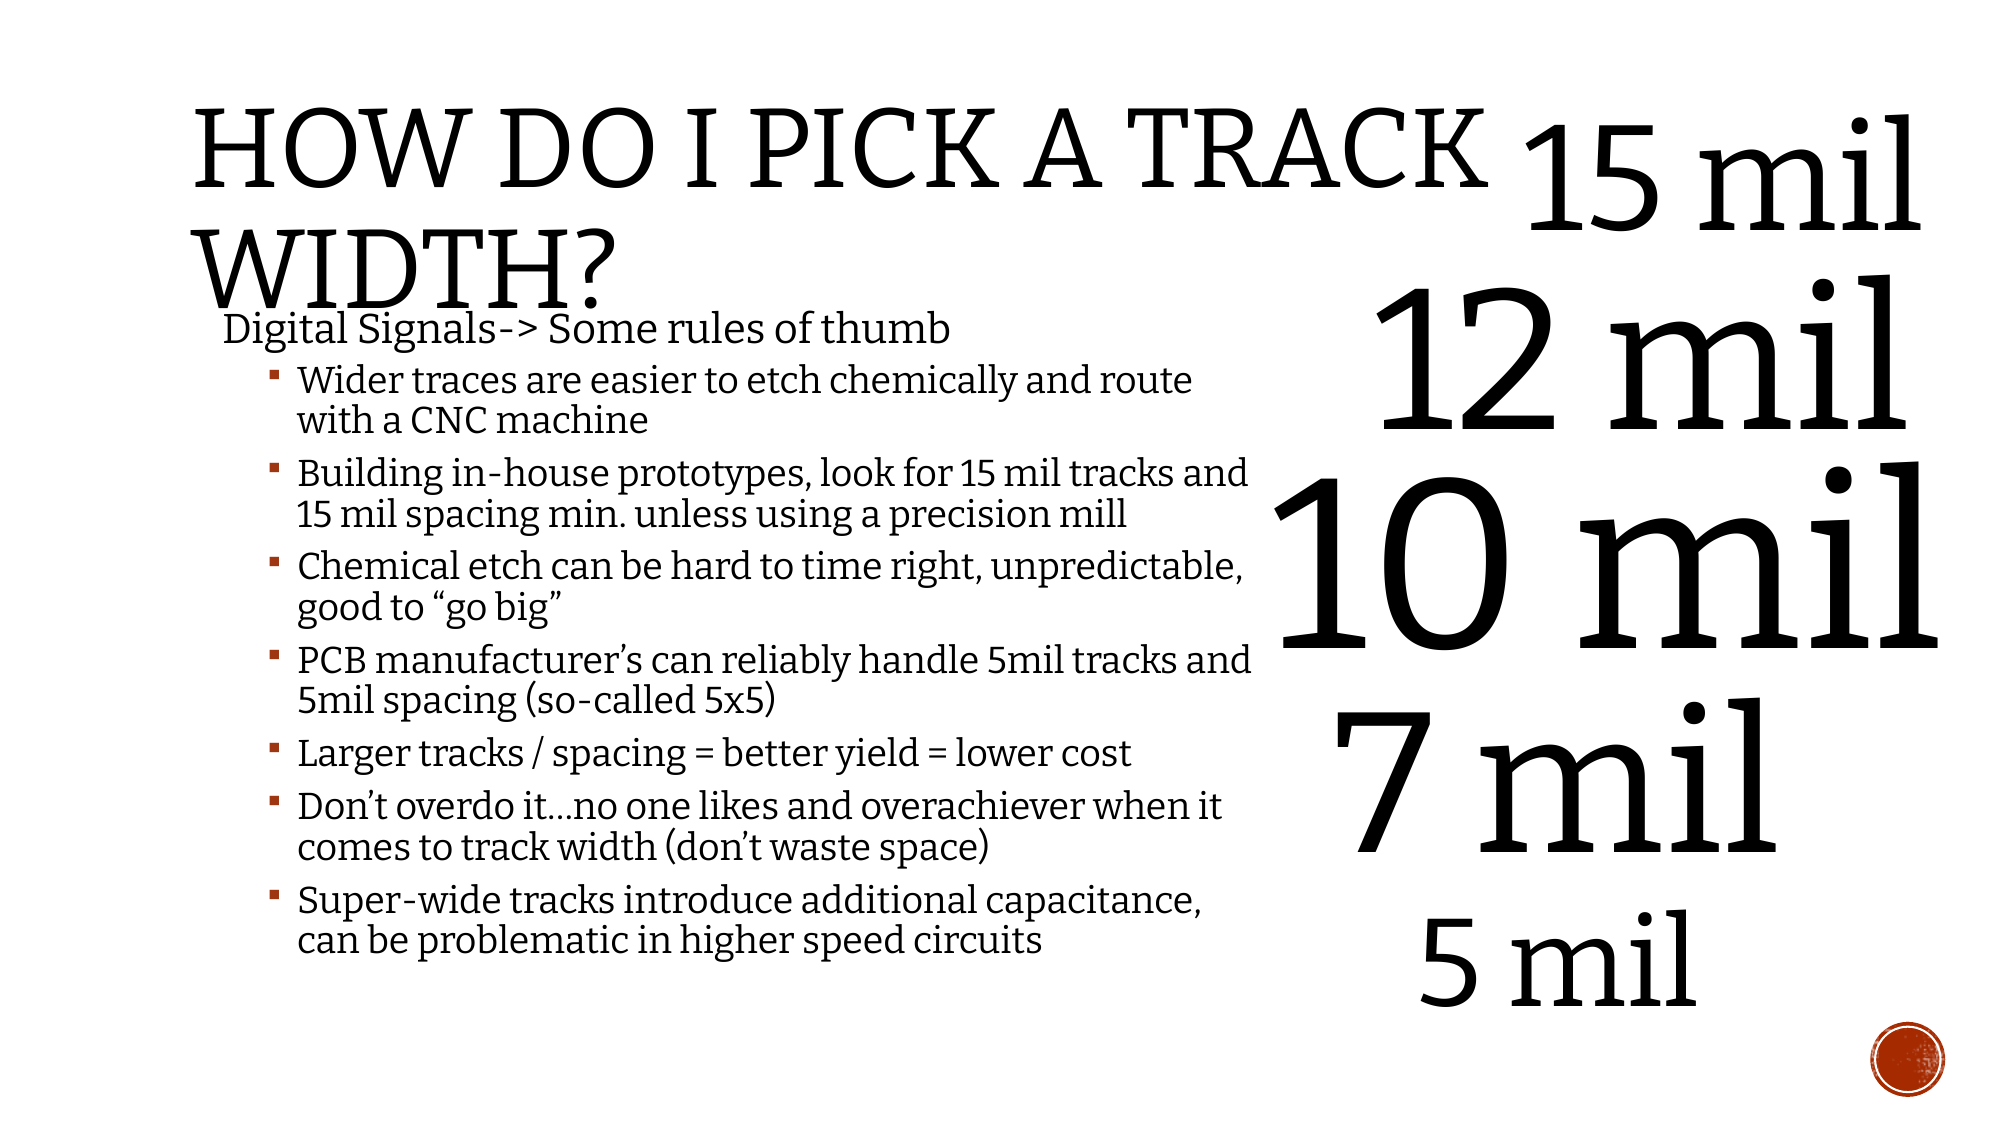

15 mil
# How do I pick a track width?
12 mil
Digital Signals-> Some rules of thumb
Wider traces are easier to etch chemically and route with a CNC machine
Building in-house prototypes, look for 15 mil tracks and 15 mil spacing min. unless using a precision mill
Chemical etch can be hard to time right, unpredictable, good to “go big”
PCB manufacturer’s can reliably handle 5mil tracks and 5mil spacing (so-called 5x5)
Larger tracks / spacing = better yield = lower cost
Don’t overdo it…no one likes and overachiever when it comes to track width (don’t waste space)
Super-wide tracks introduce additional capacitance, can be problematic in higher speed circuits

10 mil
7 mil
5 mil